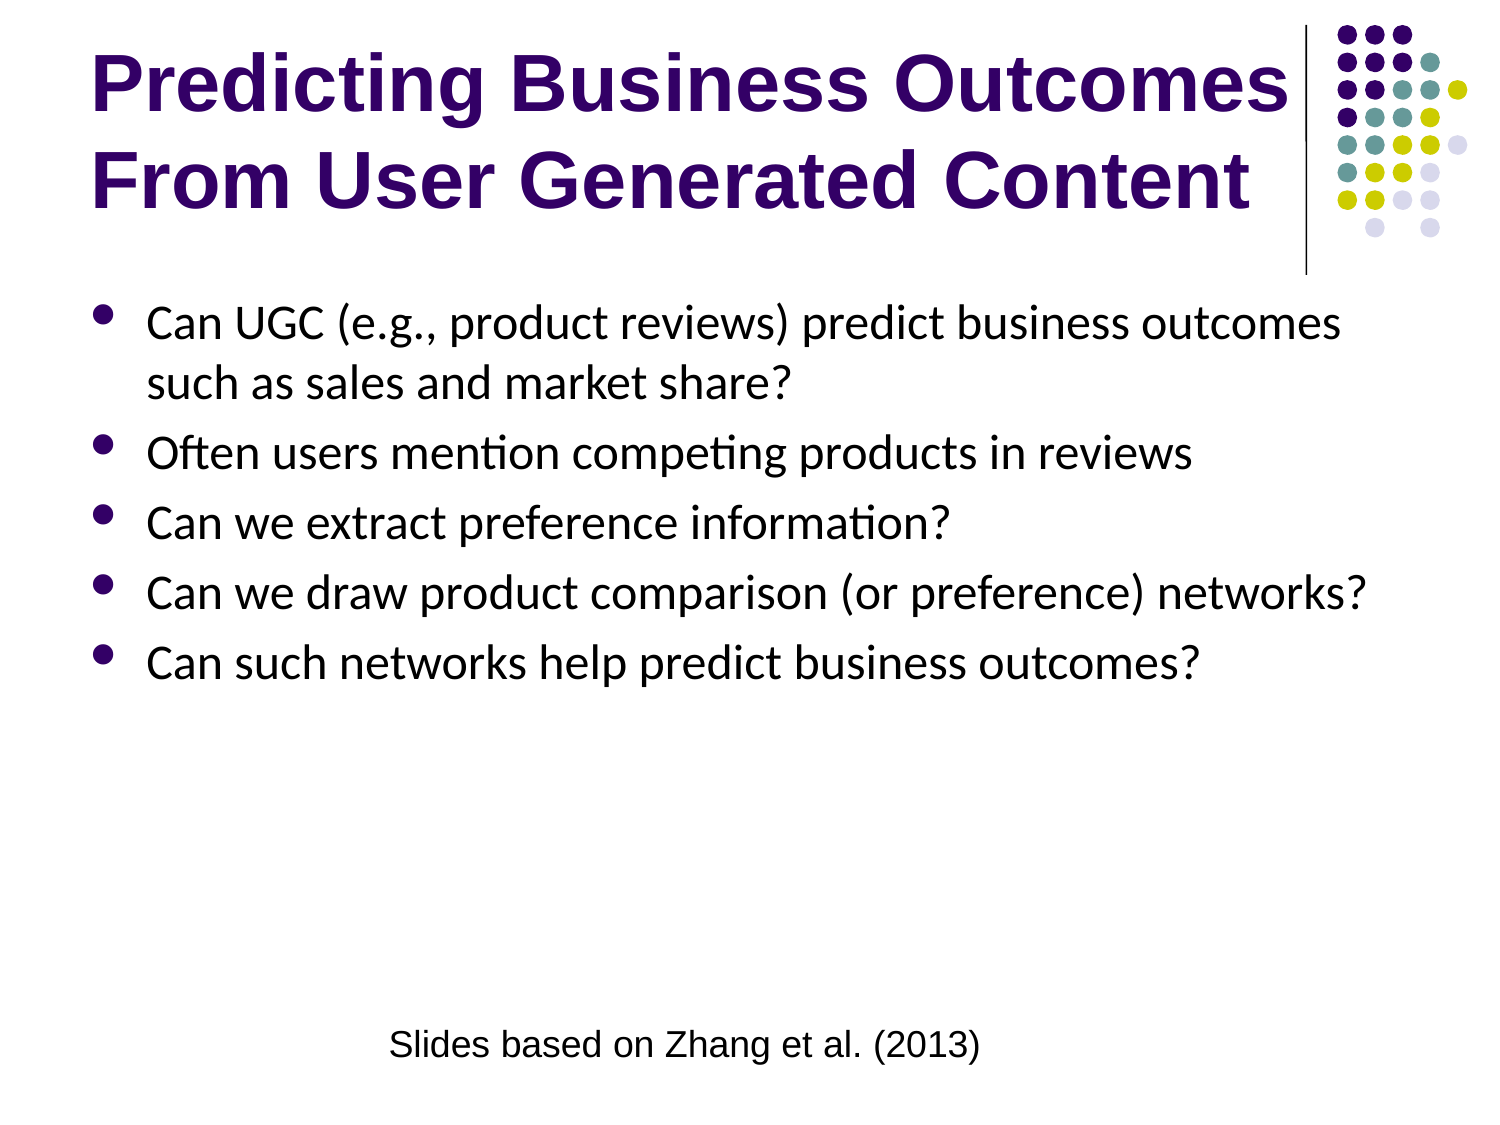

# Predicting Business Outcomes From User Generated Content
Can UGC (e.g., product reviews) predict business outcomes such as sales and market share?
Often users mention competing products in reviews
Can we extract preference information?
Can we draw product comparison (or preference) networks?
Can such networks help predict business outcomes?

Slides based on Zhang et al. (2013)